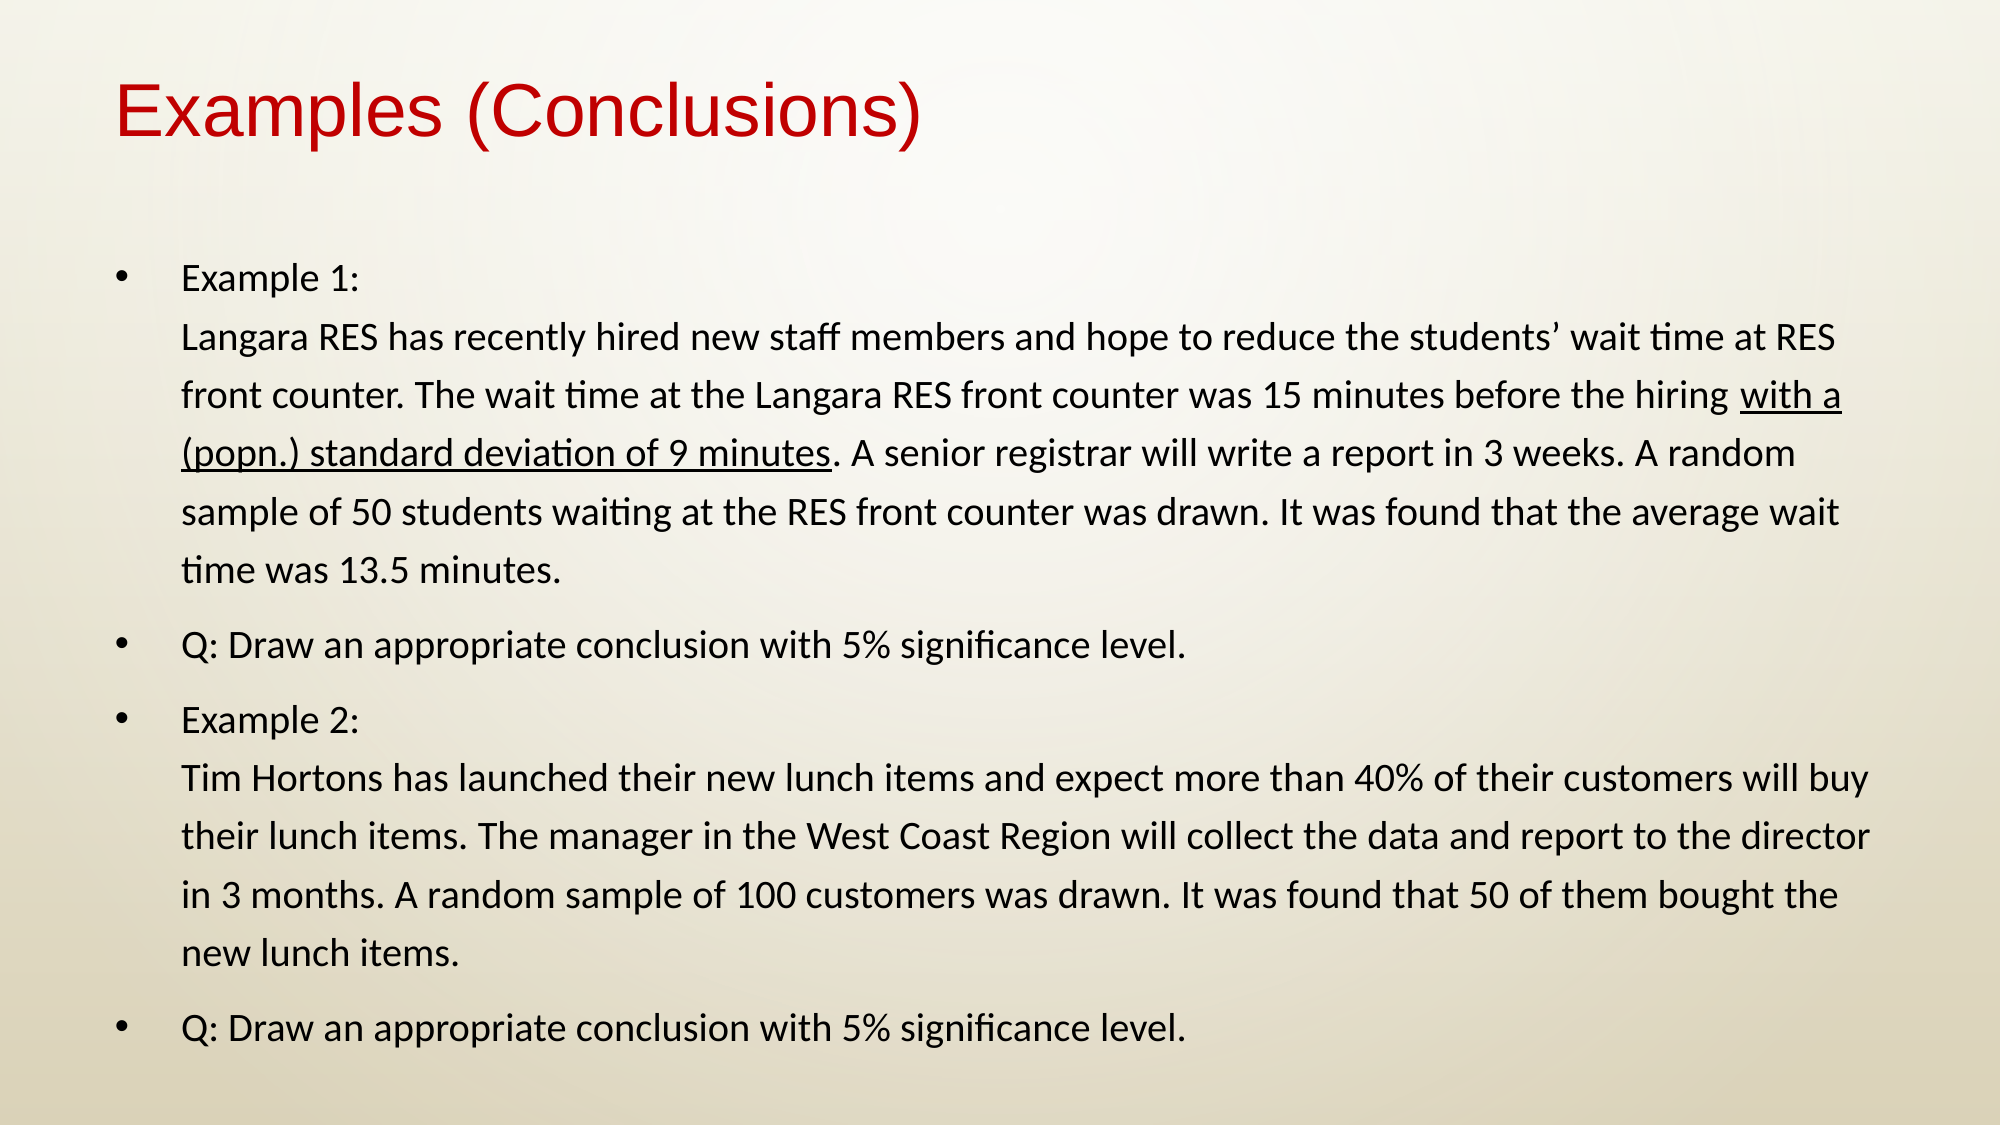

# Examples (Conclusions)
Example 1:
Langara RES has recently hired new staff members and hope to reduce the students’ wait time at RES front counter. The wait time at the Langara RES front counter was 15 minutes before the hiring with a (popn.) standard deviation of 9 minutes. A senior registrar will write a report in 3 weeks. A random sample of 50 students waiting at the RES front counter was drawn. It was found that the average wait time was 13.5 minutes.
Q: Draw an appropriate conclusion with 5% significance level.
Example 2:
Tim Hortons has launched their new lunch items and expect more than 40% of their customers will buy their lunch items. The manager in the West Coast Region will collect the data and report to the director in 3 months. A random sample of 100 customers was drawn. It was found that 50 of them bought the new lunch items.
Q: Draw an appropriate conclusion with 5% significance level.